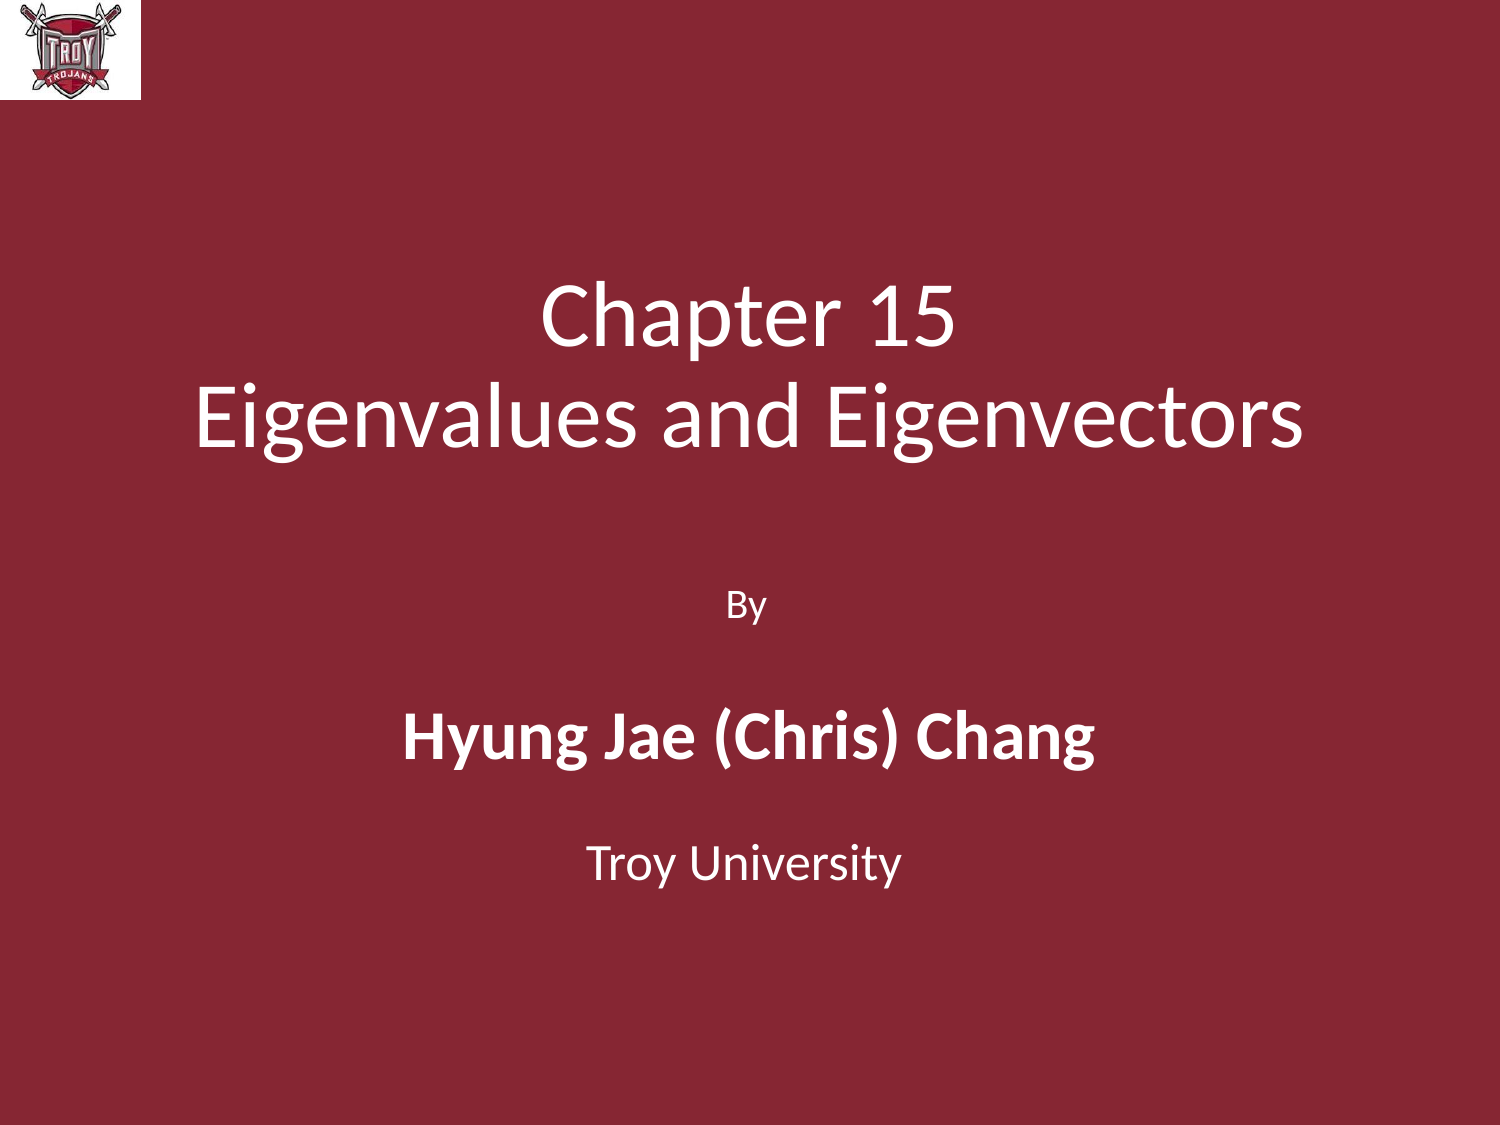

# Chapter 15 Eigenvalues and Eigenvectors
By

Hyung Jae (Chris) Chang

Troy University